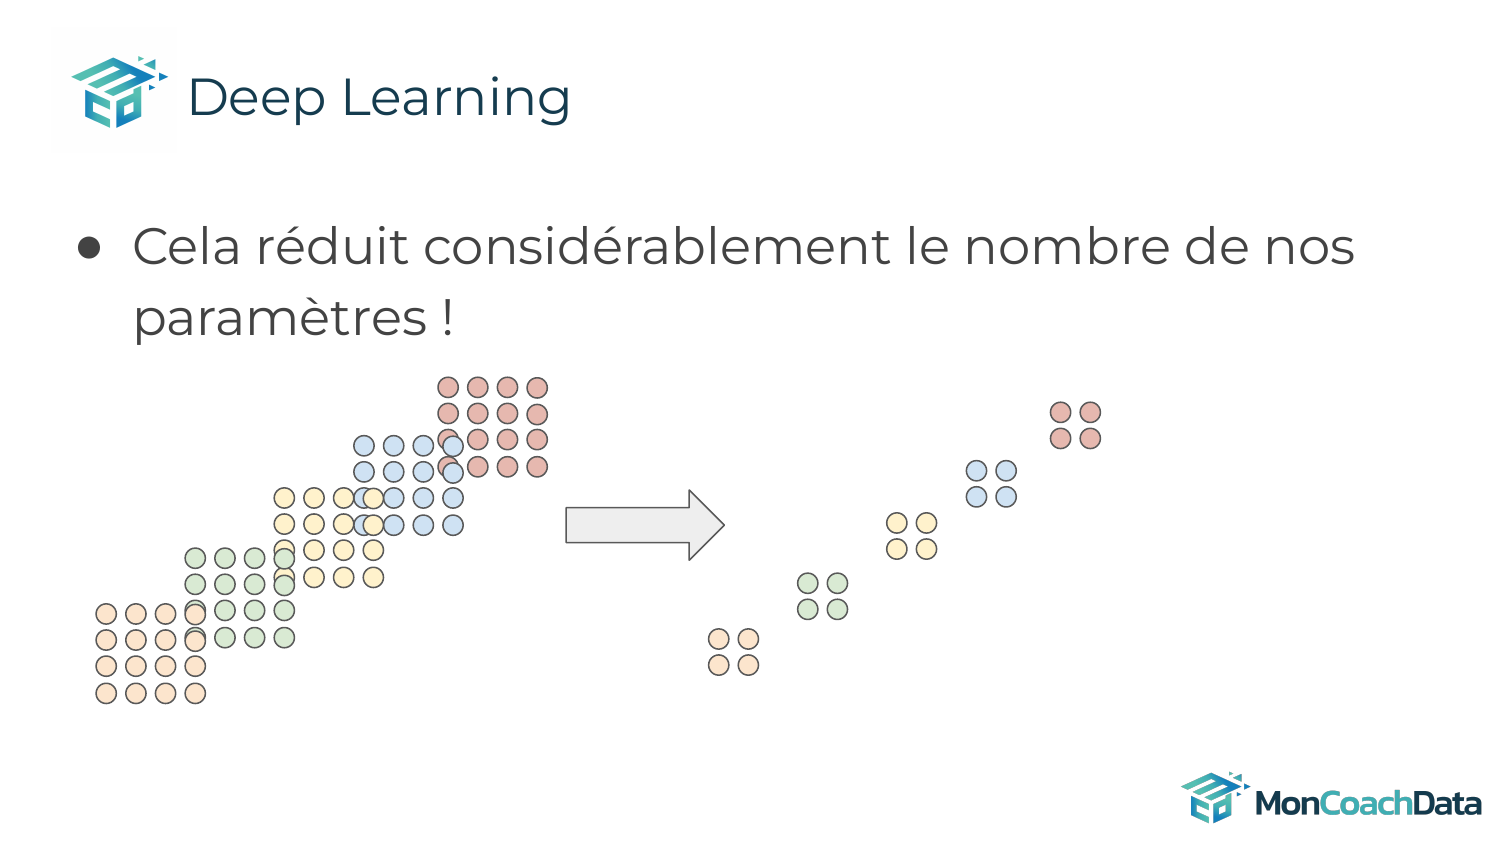

# Deep Learning
Cela réduit considérablement le nombre de nos paramètres !